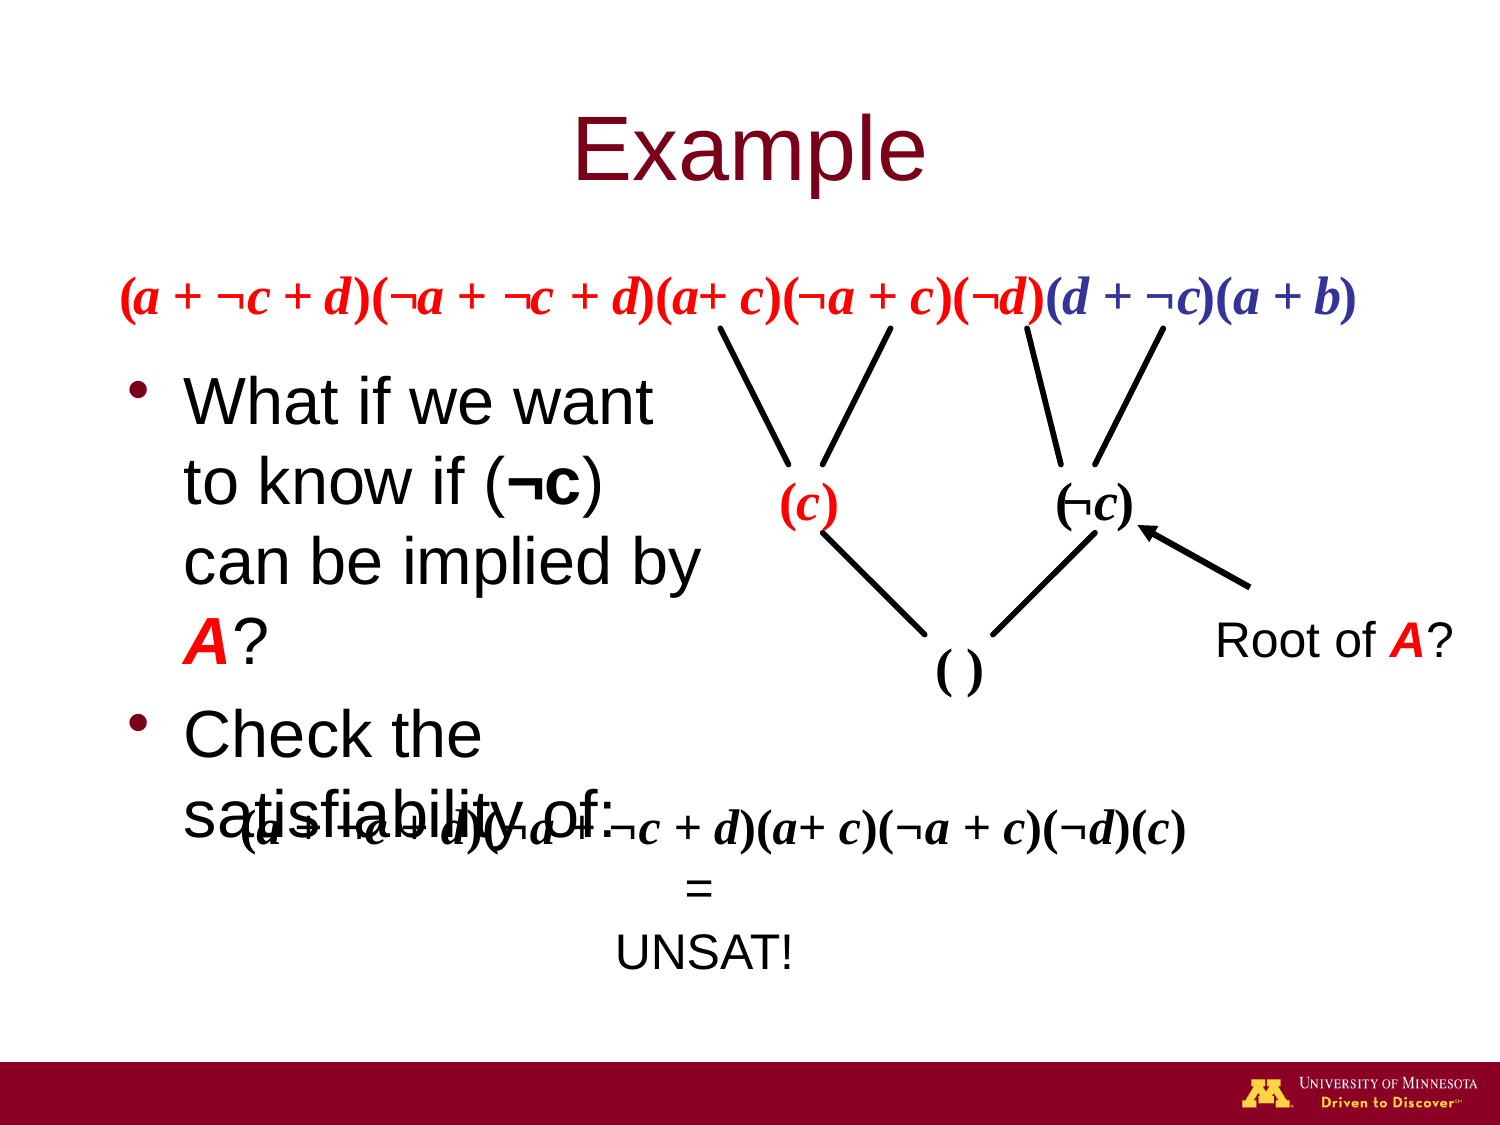

# Example

(
a
+
¬
c
+
d
)(
¬
a
+
¬
c
+
d
)(
a
+
c
)(
¬
a
+
c
)(
¬
d
)
(
d
+
¬c
)(
a
+
b
)

What if we want to know if (¬c) can be implied by A?
Check the satisfiability of:
(
c
)                (
¬
c
)

Root of A?
( )
(a + ¬c + d)(¬a + ¬c + d)(a+ c)(¬a + c)(¬d)(c)
=

UNSAT!